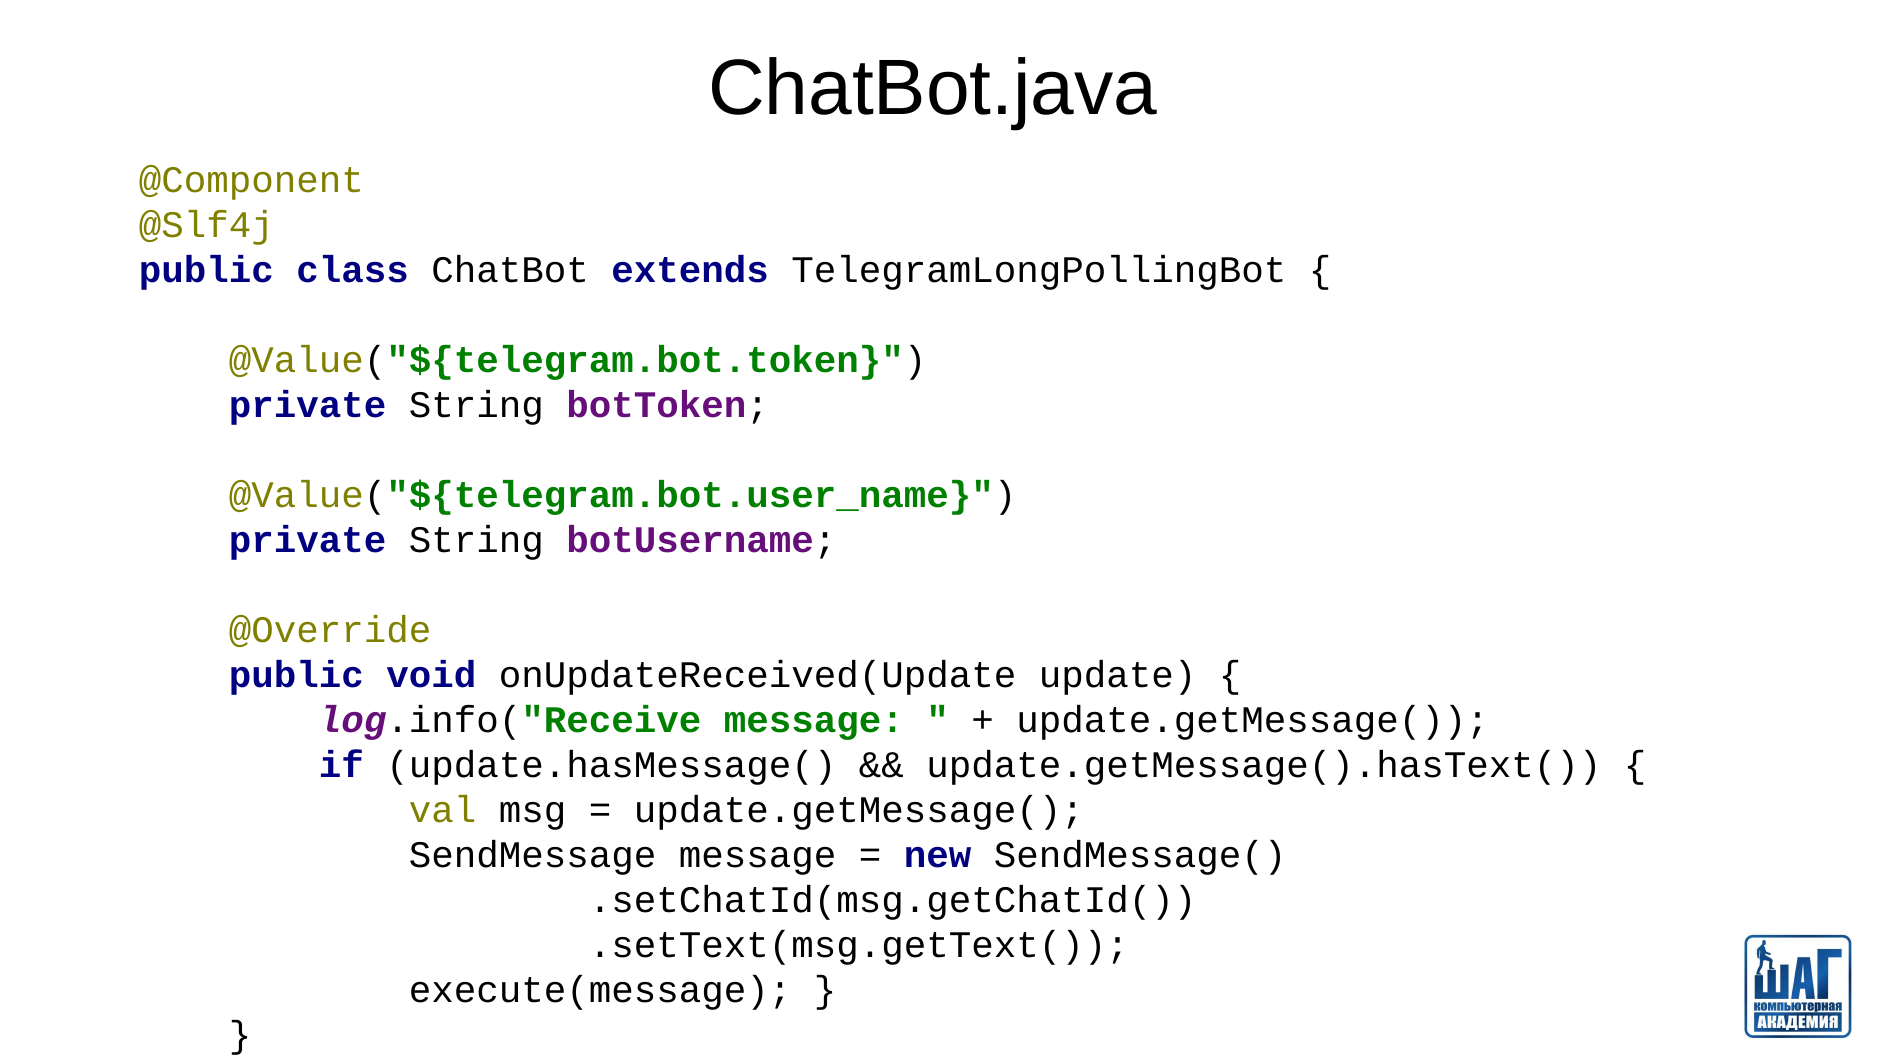

# ChatBot.java
@Component
@Slf4j
public class ChatBot extends TelegramLongPollingBot {
    @Value("${telegram.bot.token}")
    private String botToken;
    @Value("${telegram.bot.user_name}")
    private String botUsername;
    @Override
    public void onUpdateReceived(Update update) {
        log.info("Receive message: " + update.getMessage());
        if (update.hasMessage() && update.getMessage().hasText()) {
            val msg = update.getMessage();
            SendMessage message = new SendMessage()
                    .setChatId(msg.getChatId())
                    .setText(msg.getText());
            execute(message); }
    }
    @Override
    public String getBotUsername() {
        return botUsername;
    }
    @Override
    public String getBotToken() {
        return botToken;
    }
}